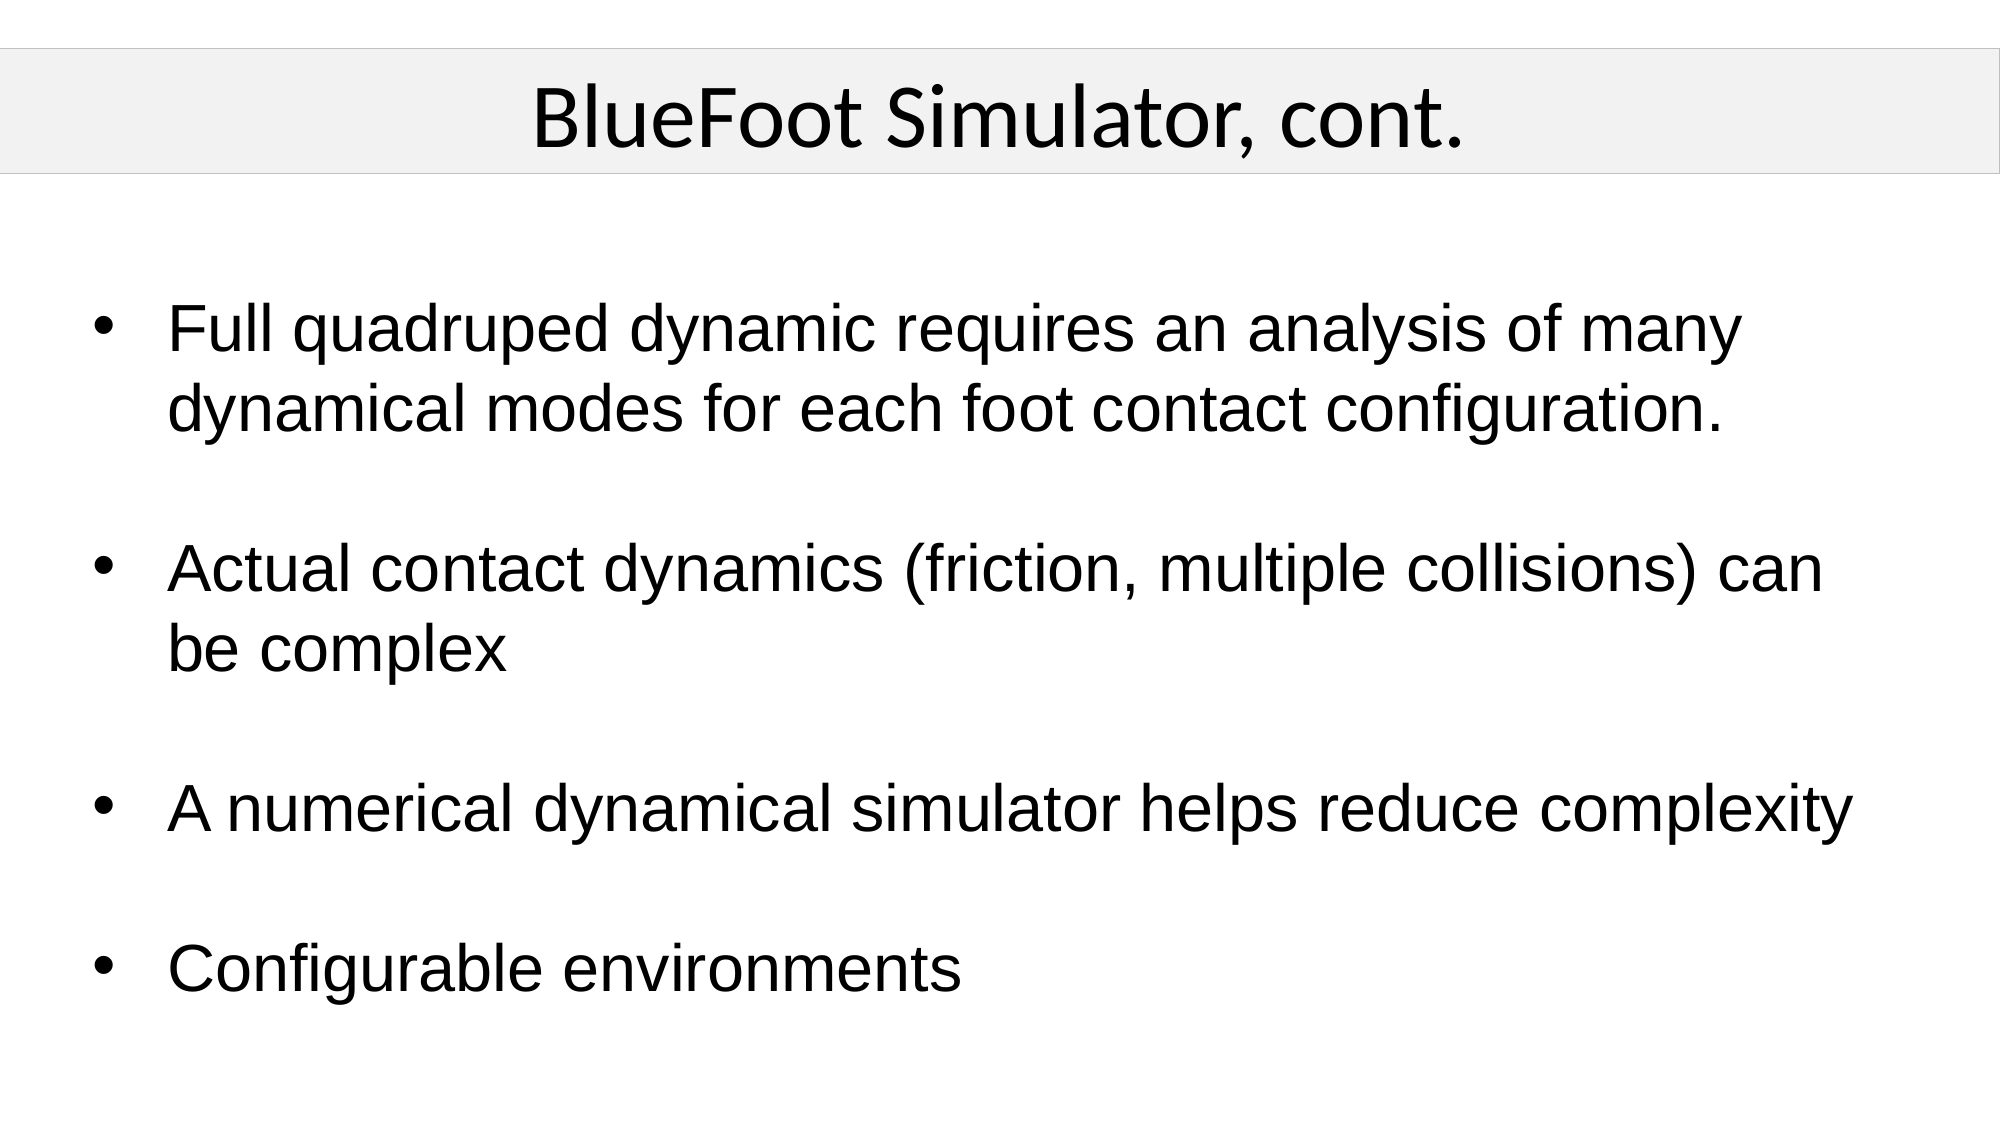

BlueFoot Simulator, cont.

Full quadruped dynamic requires an analysis of many dynamical modes for each foot contact configuration.

Actual contact dynamics (friction, multiple collisions) can be complex

A numerical dynamical simulator helps reduce complexity

Configurable environments